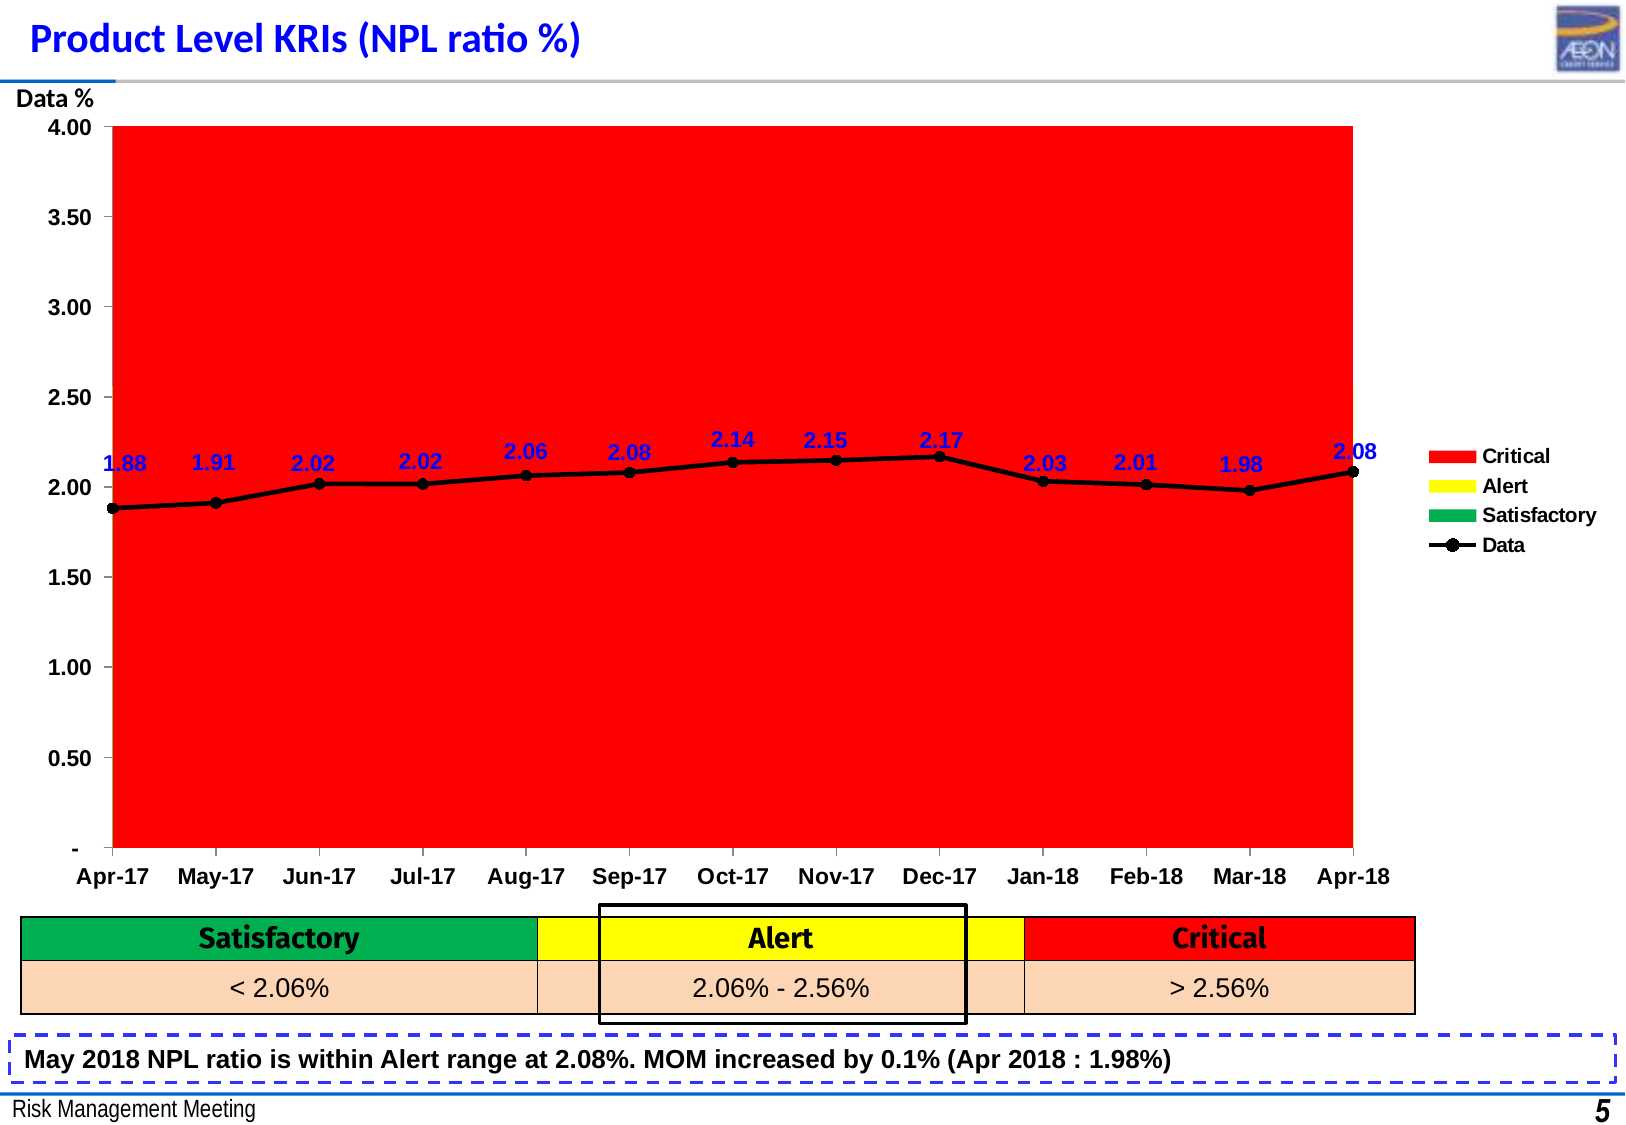

Product Level KRIs (NPL ratio %)
Data %

### Chart

| Category | Critical | Alert | Satisfactory | Data |
|---|---|---|---|---|
| 42826 | 6.0 | 2.56 | 2.06 | 1.8817213630590683 |
| 42856 | 6.0 | 2.56 | 2.06 | 1.9113750141222094 |
| 42887 | 6.0 | 2.56 | 2.06 | 2.017419855583352 |
| 42917 | 6.0 | 2.56 | 2.06 | 2.0164304581342085 |
| 42948 | 6.0 | 2.56 | 2.06 | 2.0629128791180933 |
| 42979 | 6.0 | 2.56 | 2.06 | 2.0799672437144903 |
| 43009 | 6.0 | 2.56 | 2.06 | 2.1369237505445495 |
| 43040 | 6.0 | 2.56 | 2.06 | 2.1480468908890367 |
| 43070 | 6.0 | 2.56 | 2.06 | 2.16836033838795 |
| 43101 | 6.0 | 2.56 | 2.06 | 2.0319248835377 |
| 43132 | 6.0 | 2.56 | 2.06 | 2.0128176755546066 |
| 43160 | 6.0 | 2.56 | 2.06 | 1.9802212113036466 |
| 43191 | 6.0 | 2.56 | 2.06 | 2.084 |
| Satisfactory | Alert | Critical |
| --- | --- | --- |
| < 2.06% | 2.06% - 2.56% | > 2.56% |
May 2018 NPL ratio is within Alert range at 2.08%. MOM increased by 0.1% (Apr 2018 : 1.98%)